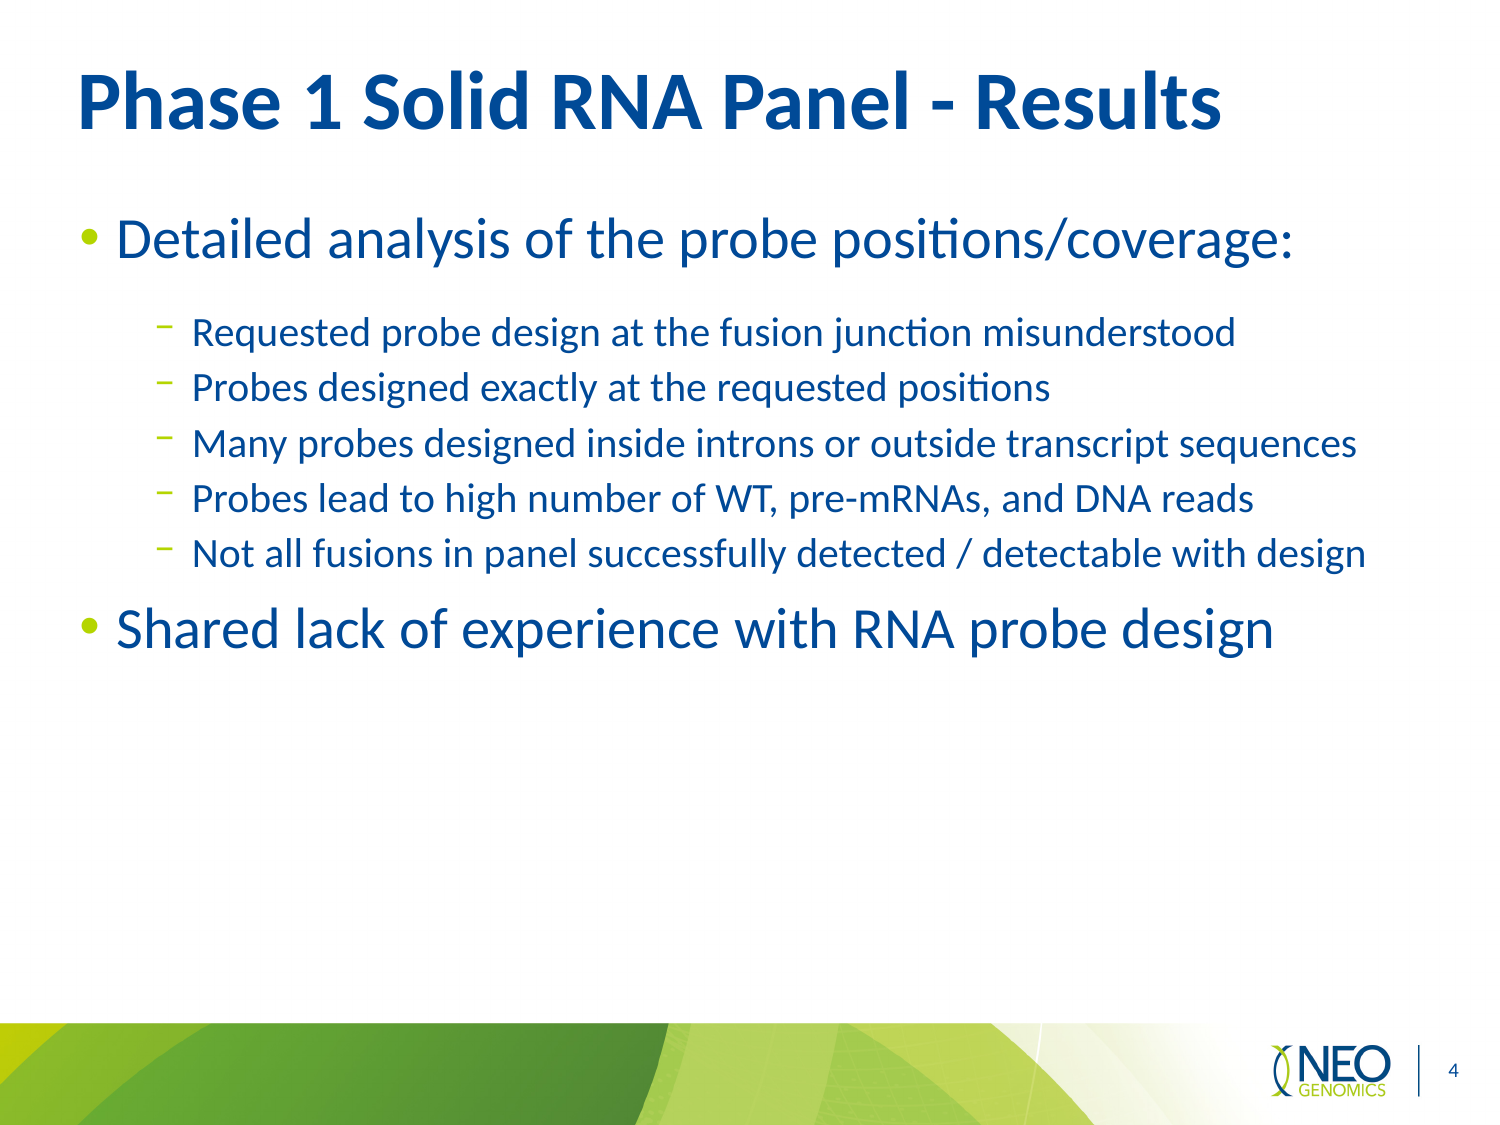

# Phase 1 Solid RNA Panel - Results
Detailed analysis of the probe positions/coverage:

Requested probe design at the fusion junction misunderstood
Probes designed exactly at the requested positions
Many probes designed inside introns or outside transcript sequences
Probes lead to high number of WT, pre-mRNAs, and DNA reads
Not all fusions in panel successfully detected / detectable with design
Shared lack of experience with RNA probe design
4